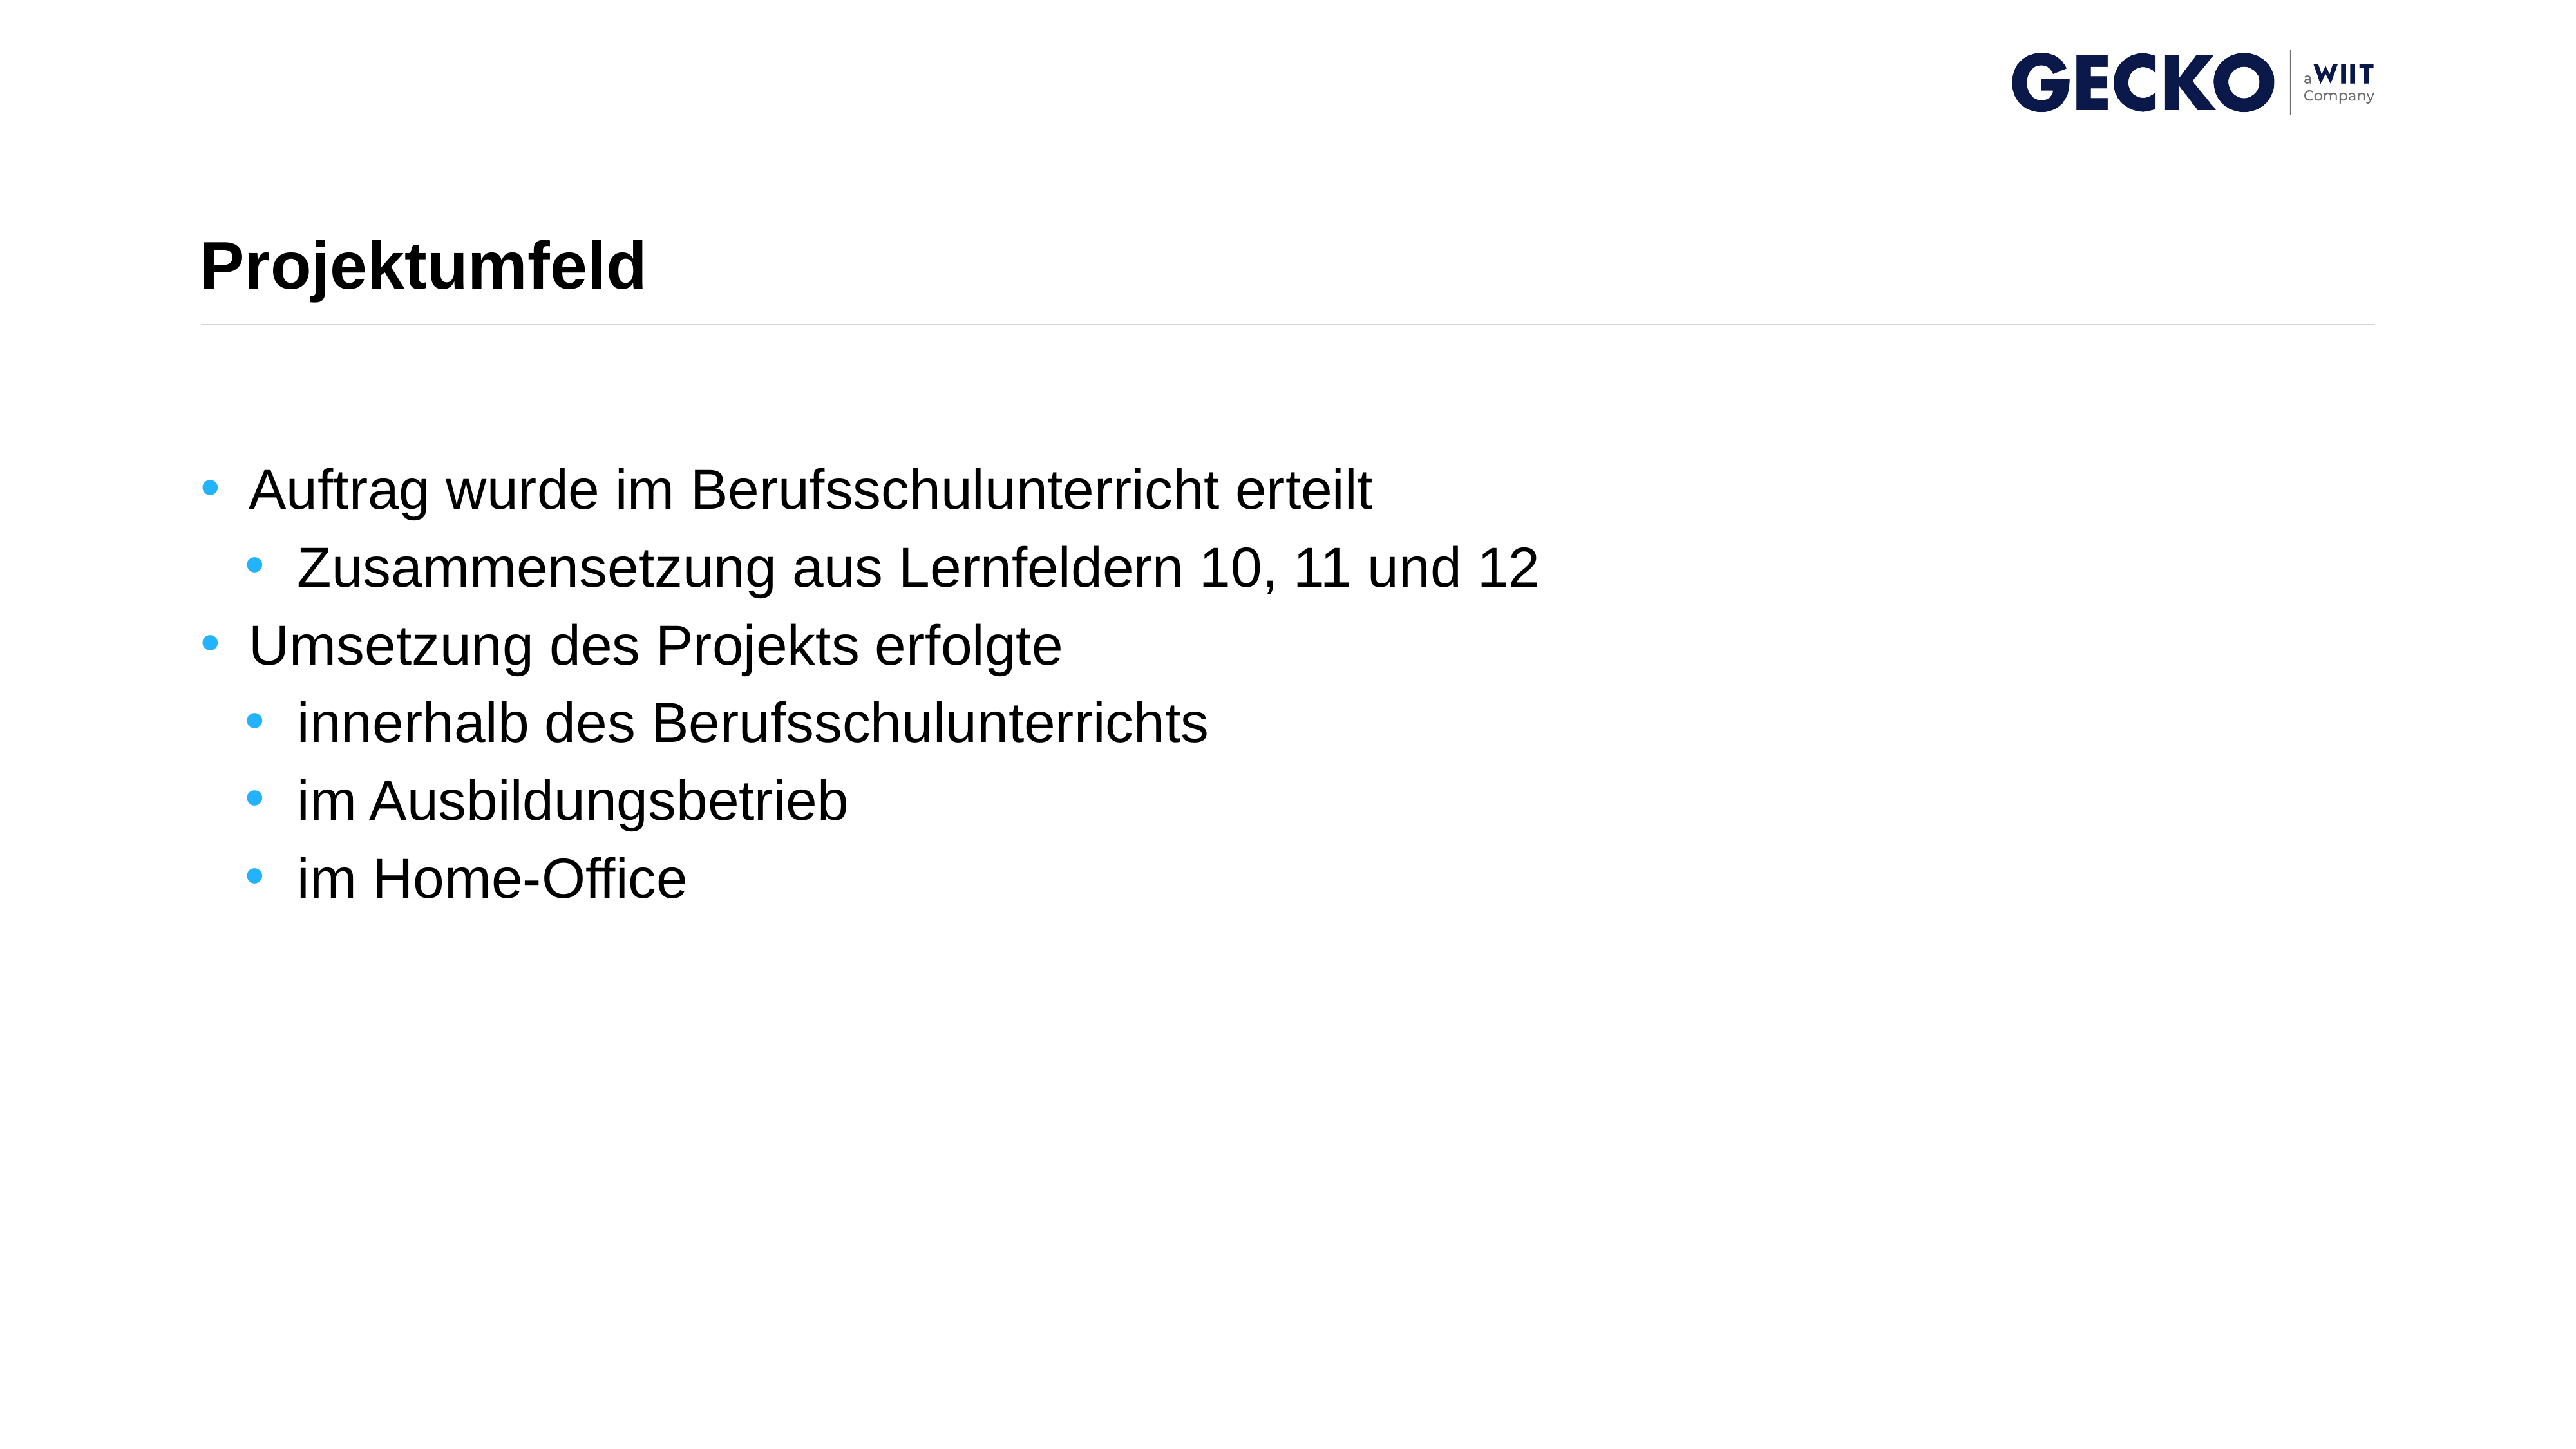

Projektumfeld
Auftrag wurde im Berufsschulunterricht erteilt
Zusammensetzung aus Lernfeldern 10, 11 und 12
Umsetzung des Projekts erfolgte
innerhalb des Berufsschulunterrichts
im Ausbildungsbetrieb
im Home-Office